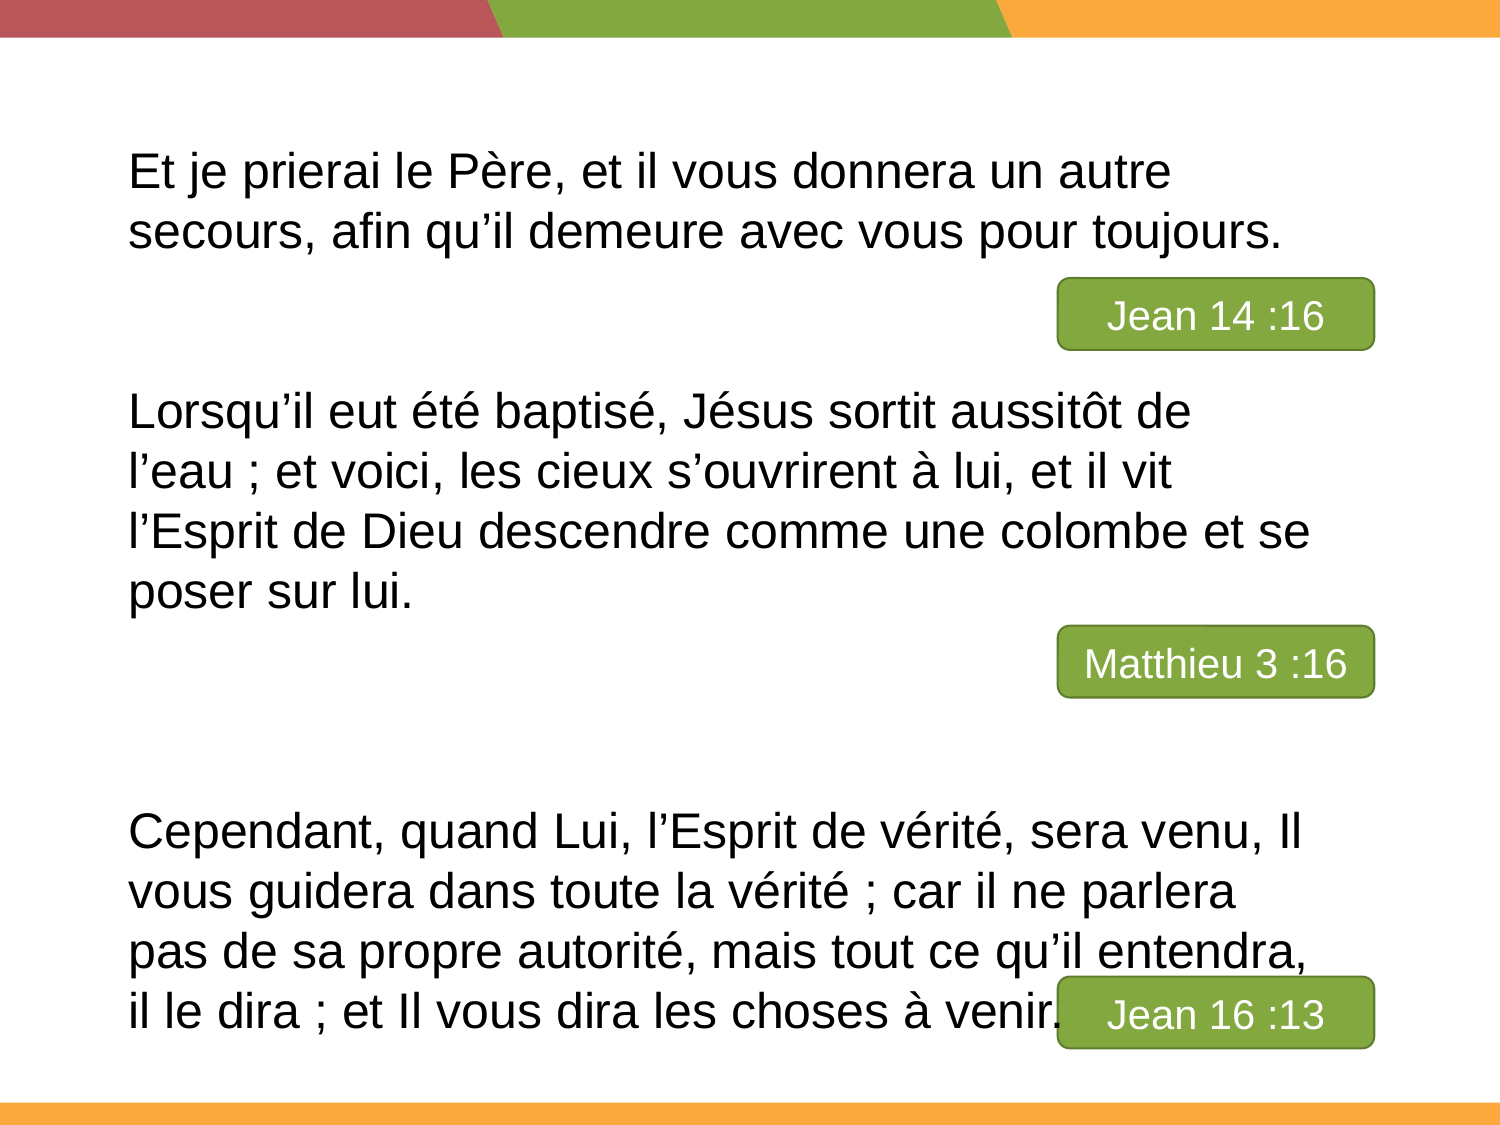

Et je prierai le Père, et il vous donnera un autre secours, afin qu’il demeure avec vous pour toujours.

Lorsqu’il eut été baptisé, Jésus sortit aussitôt de l’eau ; et voici, les cieux s’ouvrirent à lui, et il vit l’Esprit de Dieu descendre comme une colombe et se poser sur lui.

Cependant, quand Lui, l’Esprit de vérité, sera venu, Il vous guidera dans toute la vérité ; car il ne parlera pas de sa propre autorité, mais tout ce qu’il entendra, il le dira ; et Il vous dira les choses à venir.
Jean 14 :16
Matthieu 3 :16
Jean 16 :13